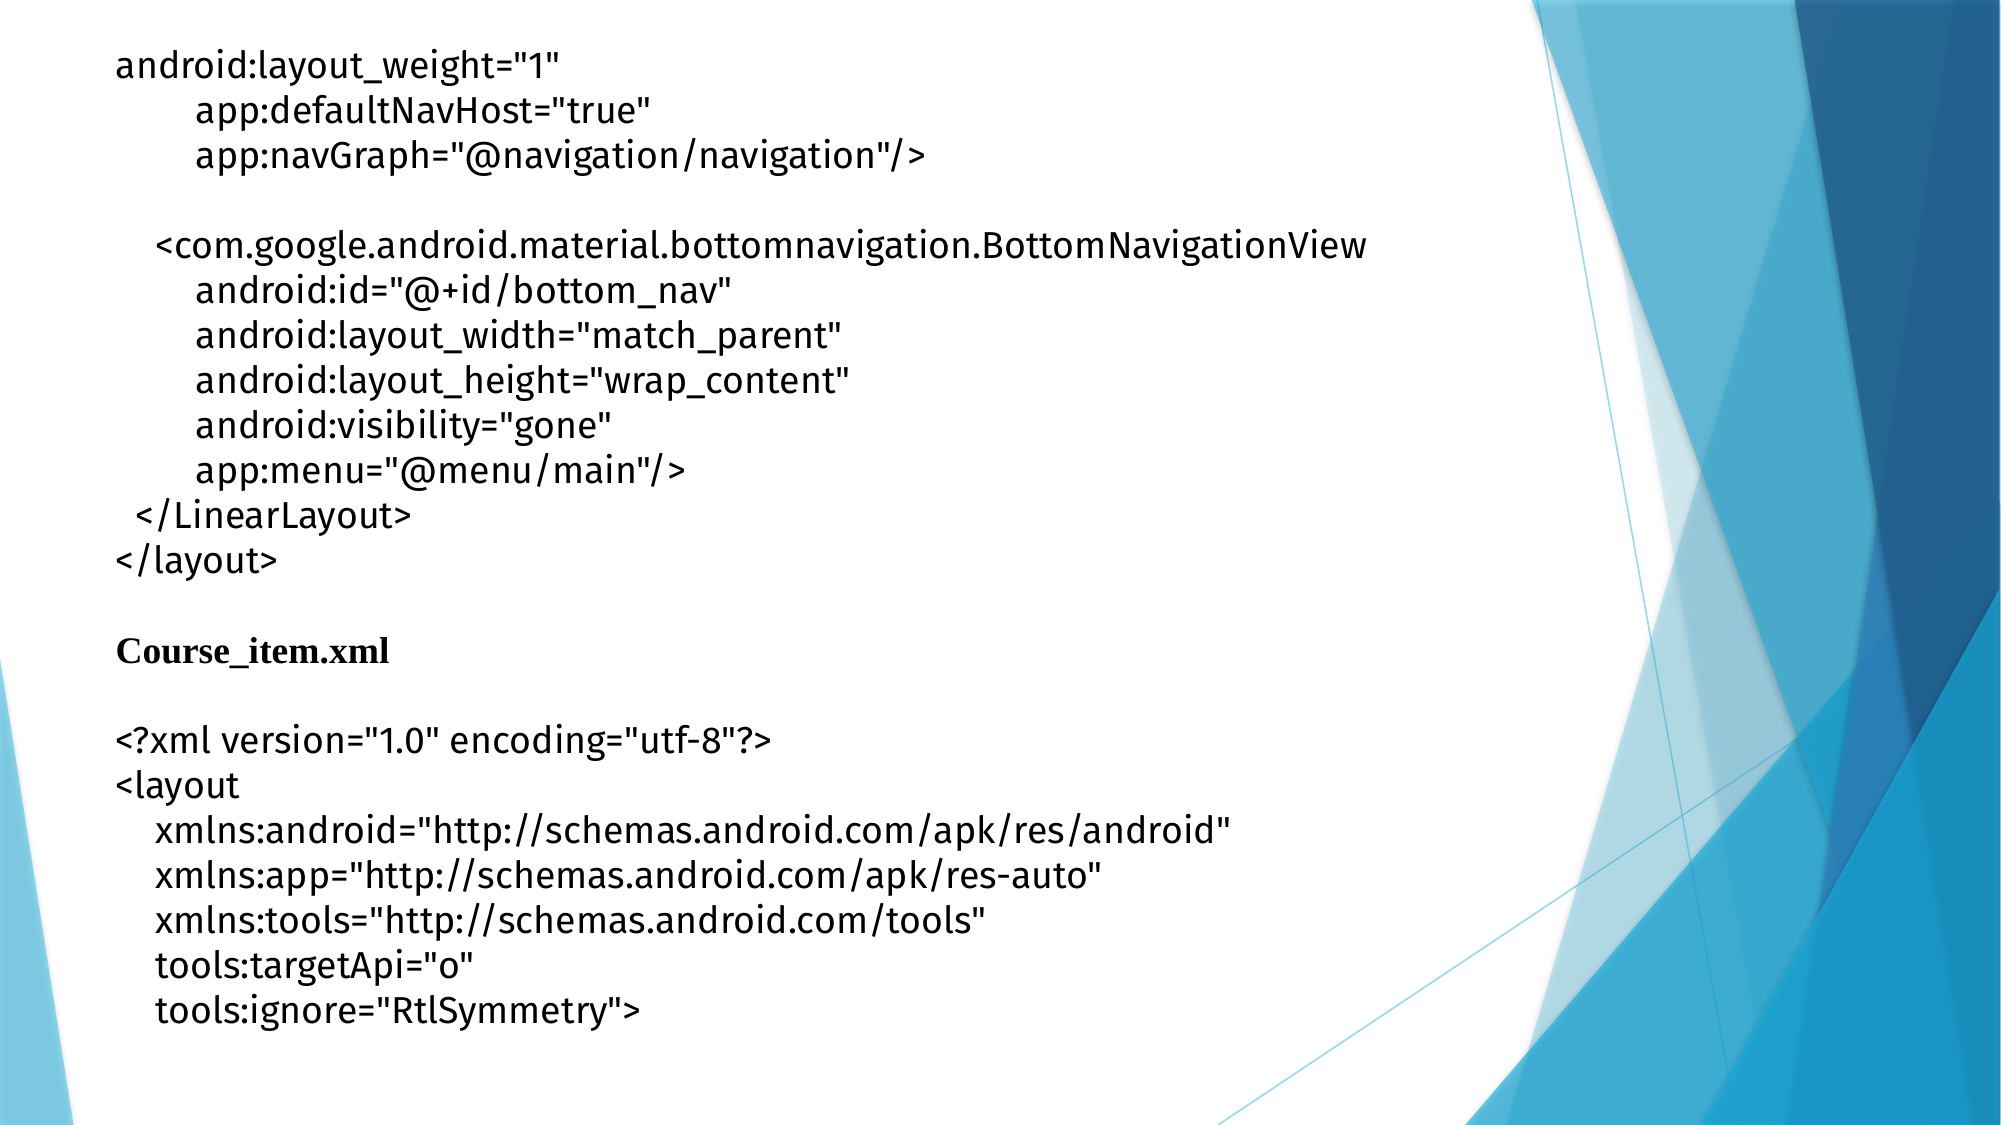

android:layout_weight="1"
        app:defaultNavHost="true"
        app:navGraph="@navigation/navigation"/>

    <com.google.android.material.bottomnavigation.BottomNavigationView
        android:id="@+id/bottom_nav"
        android:layout_width="match_parent"
        android:layout_height="wrap_content"
        android:visibility="gone"
        app:menu="@menu/main"/>
  </LinearLayout>
</layout>

Course_item.xml

<?xml version="1.0" encoding="utf-8"?>
<layout
    xmlns:android="http://schemas.android.com/apk/res/android"
    xmlns:app="http://schemas.android.com/apk/res-auto"
    xmlns:tools="http://schemas.android.com/tools"
    tools:targetApi="o"
    tools:ignore="RtlSymmetry">